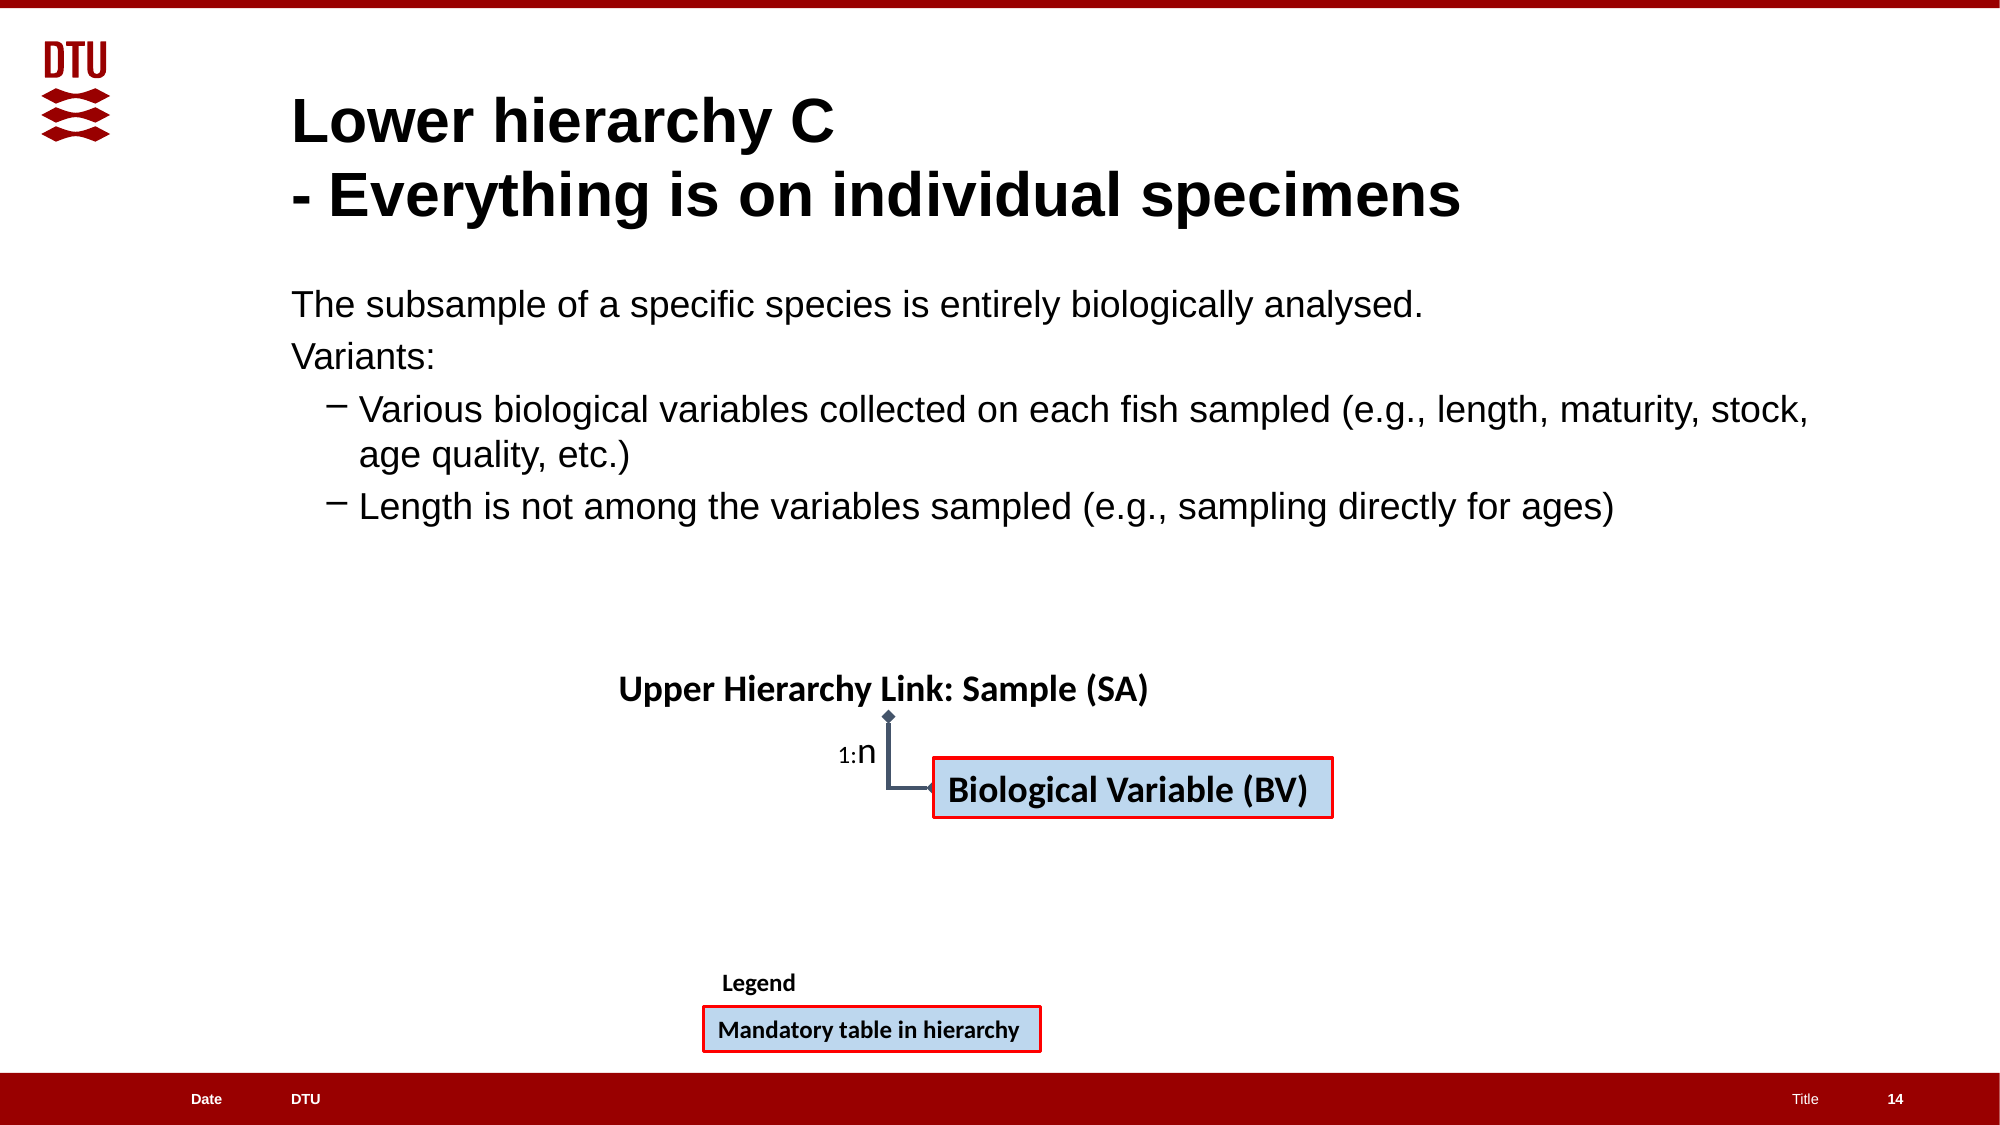

# Lower hierarchy C - Everything is on individual specimens
The subsample of a specific species is entirely biologically analysed.
Variants:
Various biological variables collected on each fish sampled (e.g., length, maturity, stock, age quality, etc.)
Length is not among the variables sampled (e.g., sampling directly for ages)

Upper Hierarchy Link: Sample (SA)
1:n
Biological Variable (BV)
Legend
Mandatory table in hierarchy
14